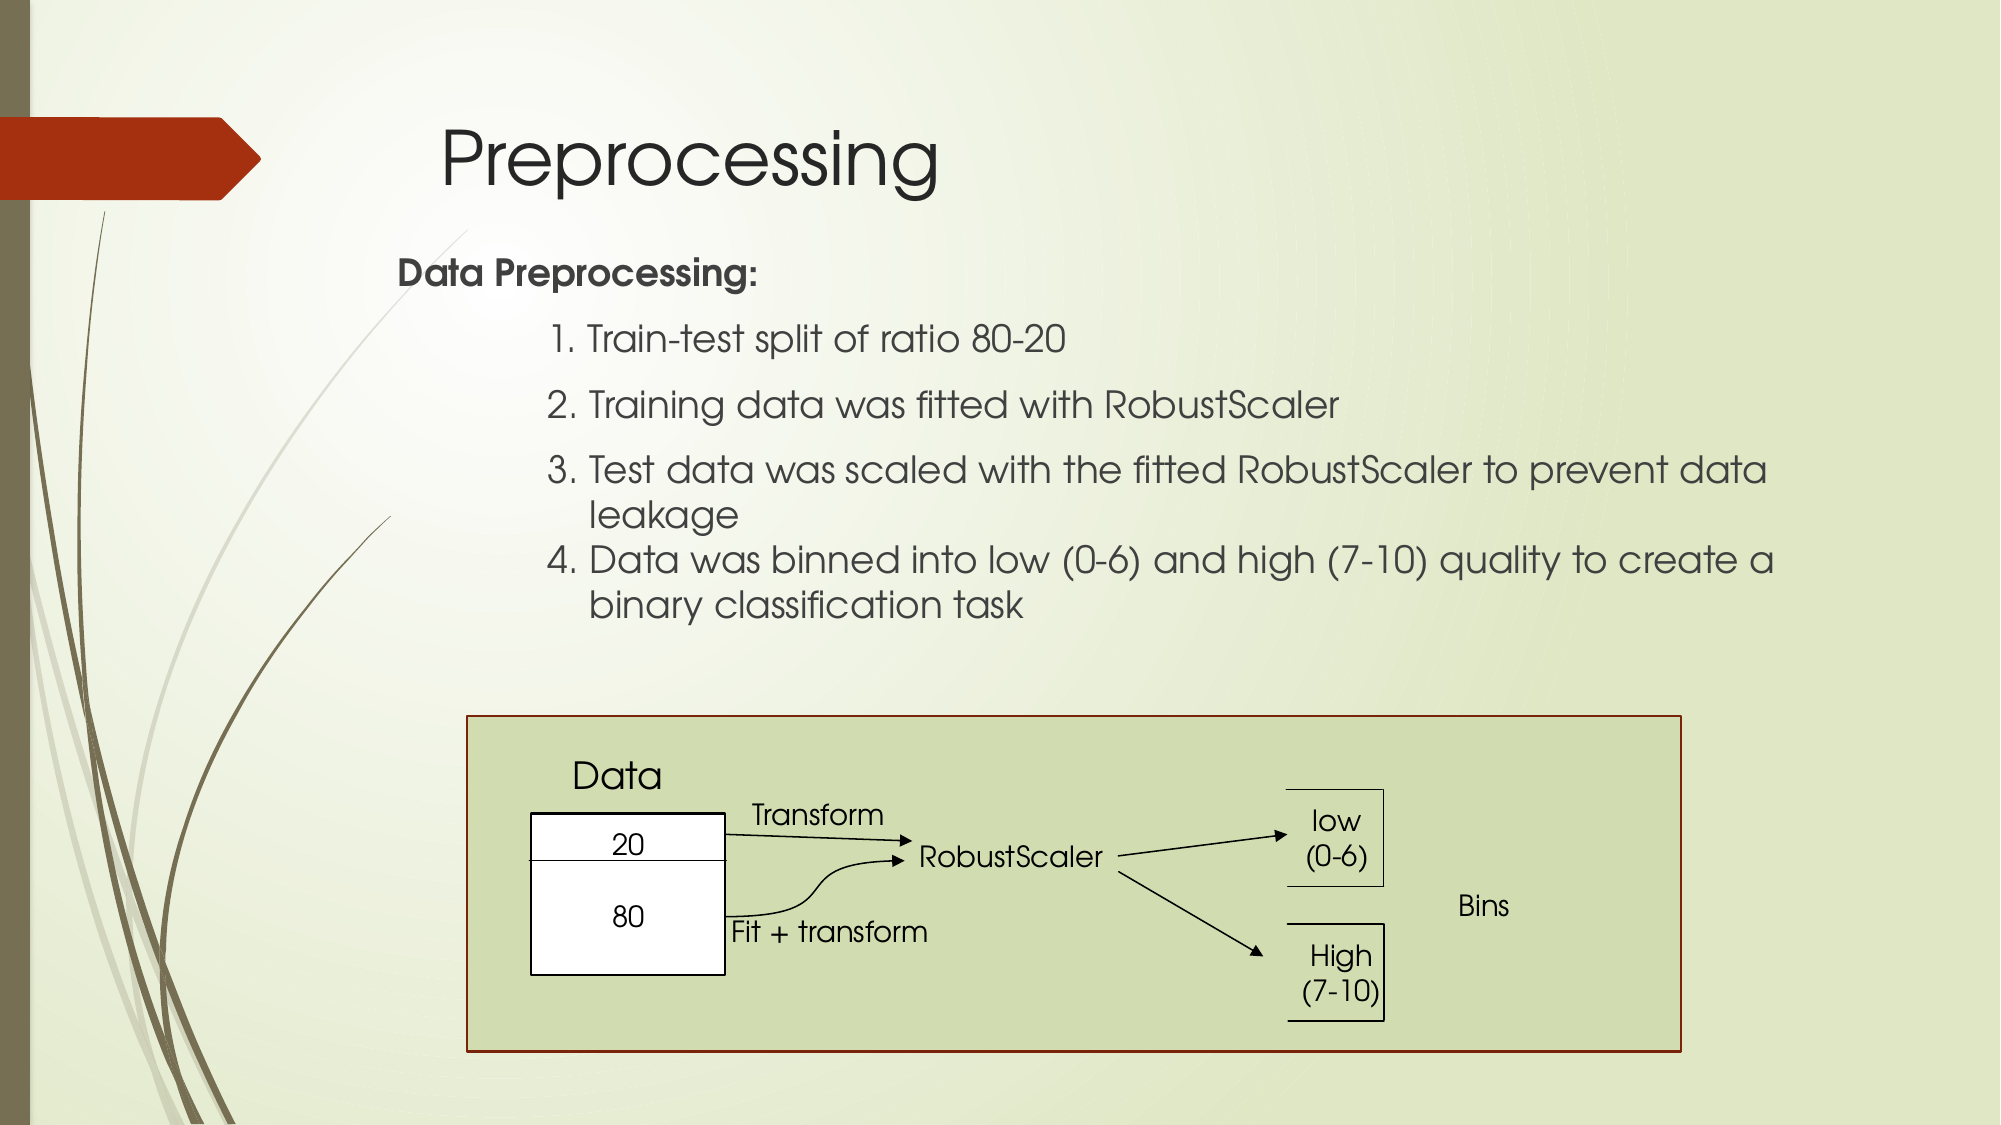

# Preprocessing
Data Preprocessing:
	1. Train-test split of ratio 80-20
	2. Training data was fitted with RobustScaler
	3. Test data was scaled with the fitted RobustScaler to prevent data
	    leakage
	4. Data was binned into low (0-6) and high (7-10) quality to create a
	    binary classification task

Data
Transform
low
(0-6)

20
RobustScaler
Bins
80
Fit + transform
High
(7-10)